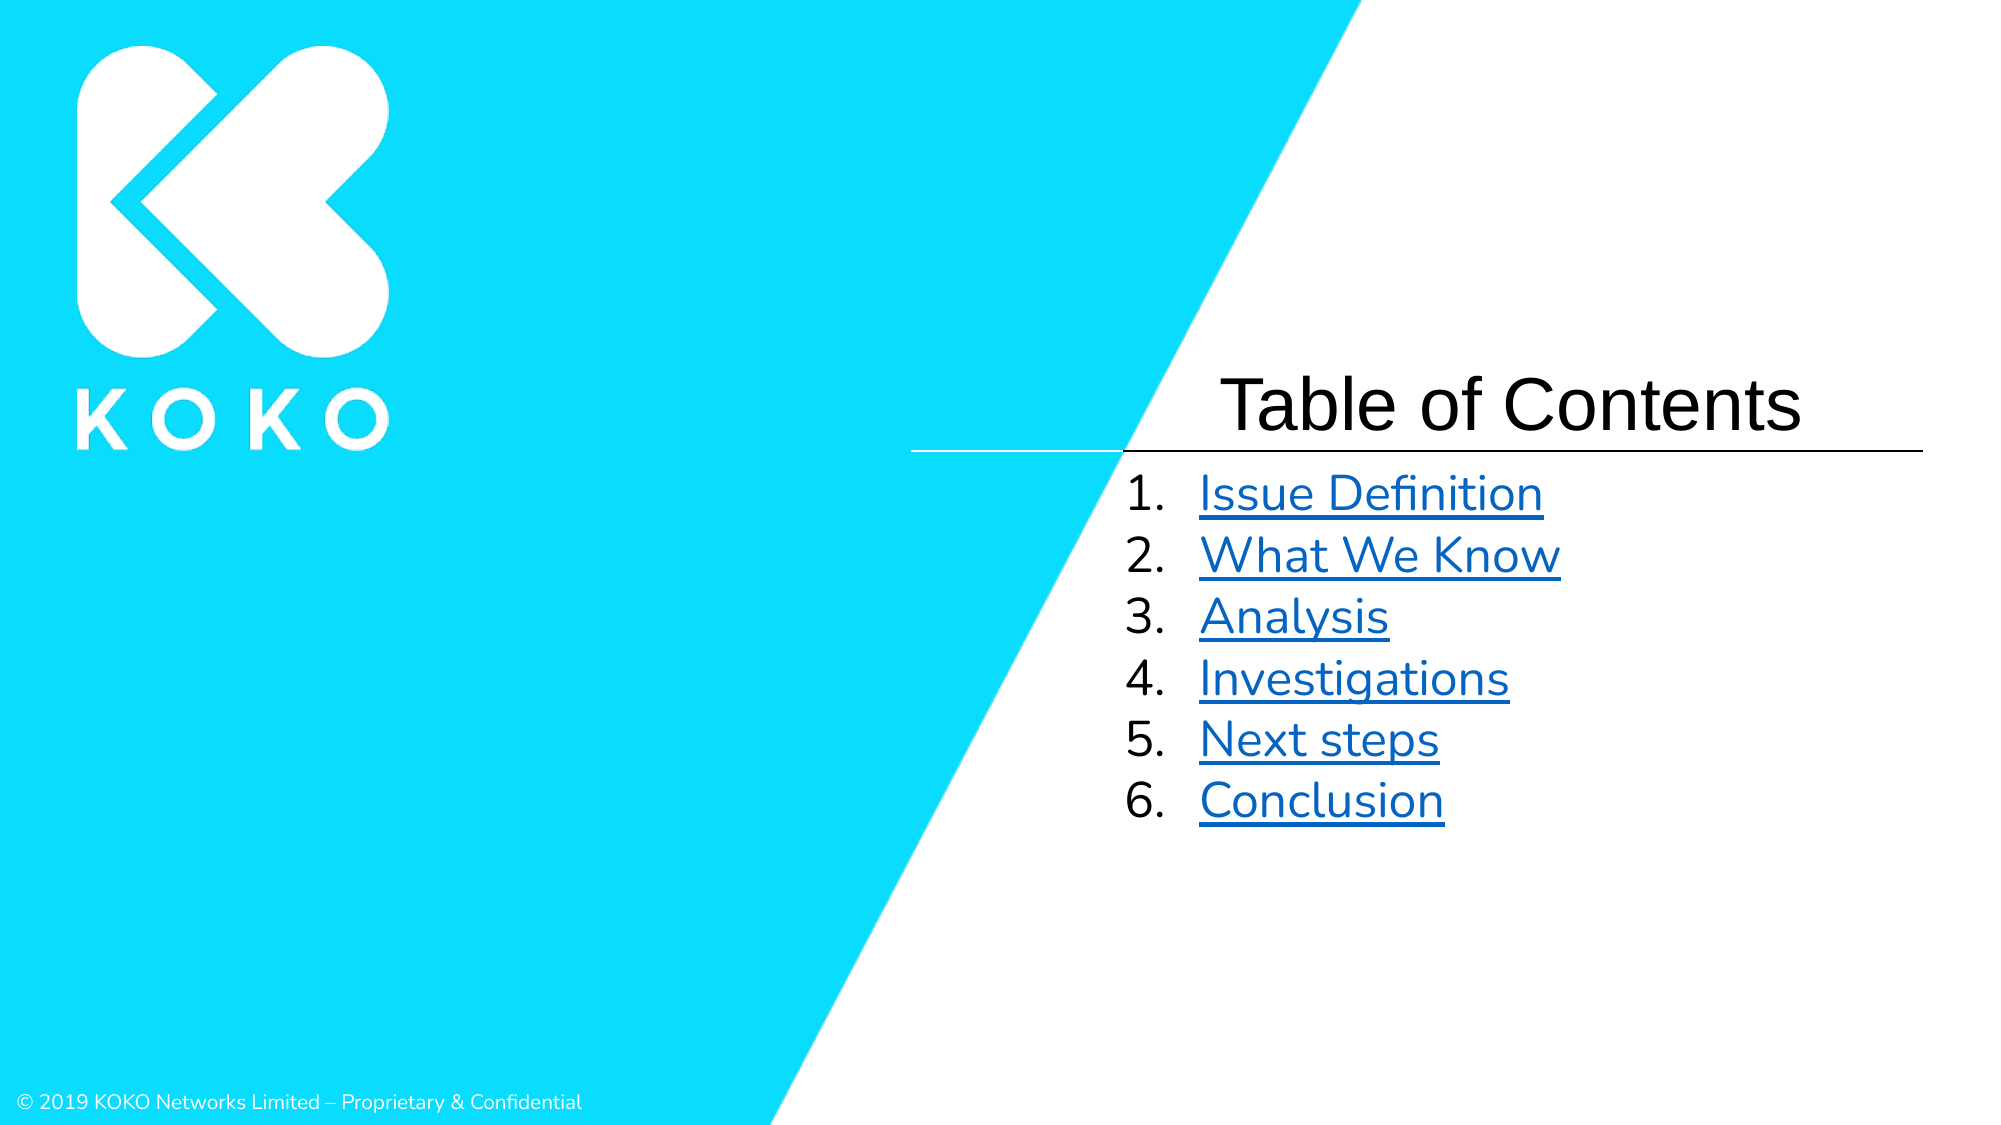

Issue Definition
What We Know
Analysis
Investigations
Next steps
Conclusion